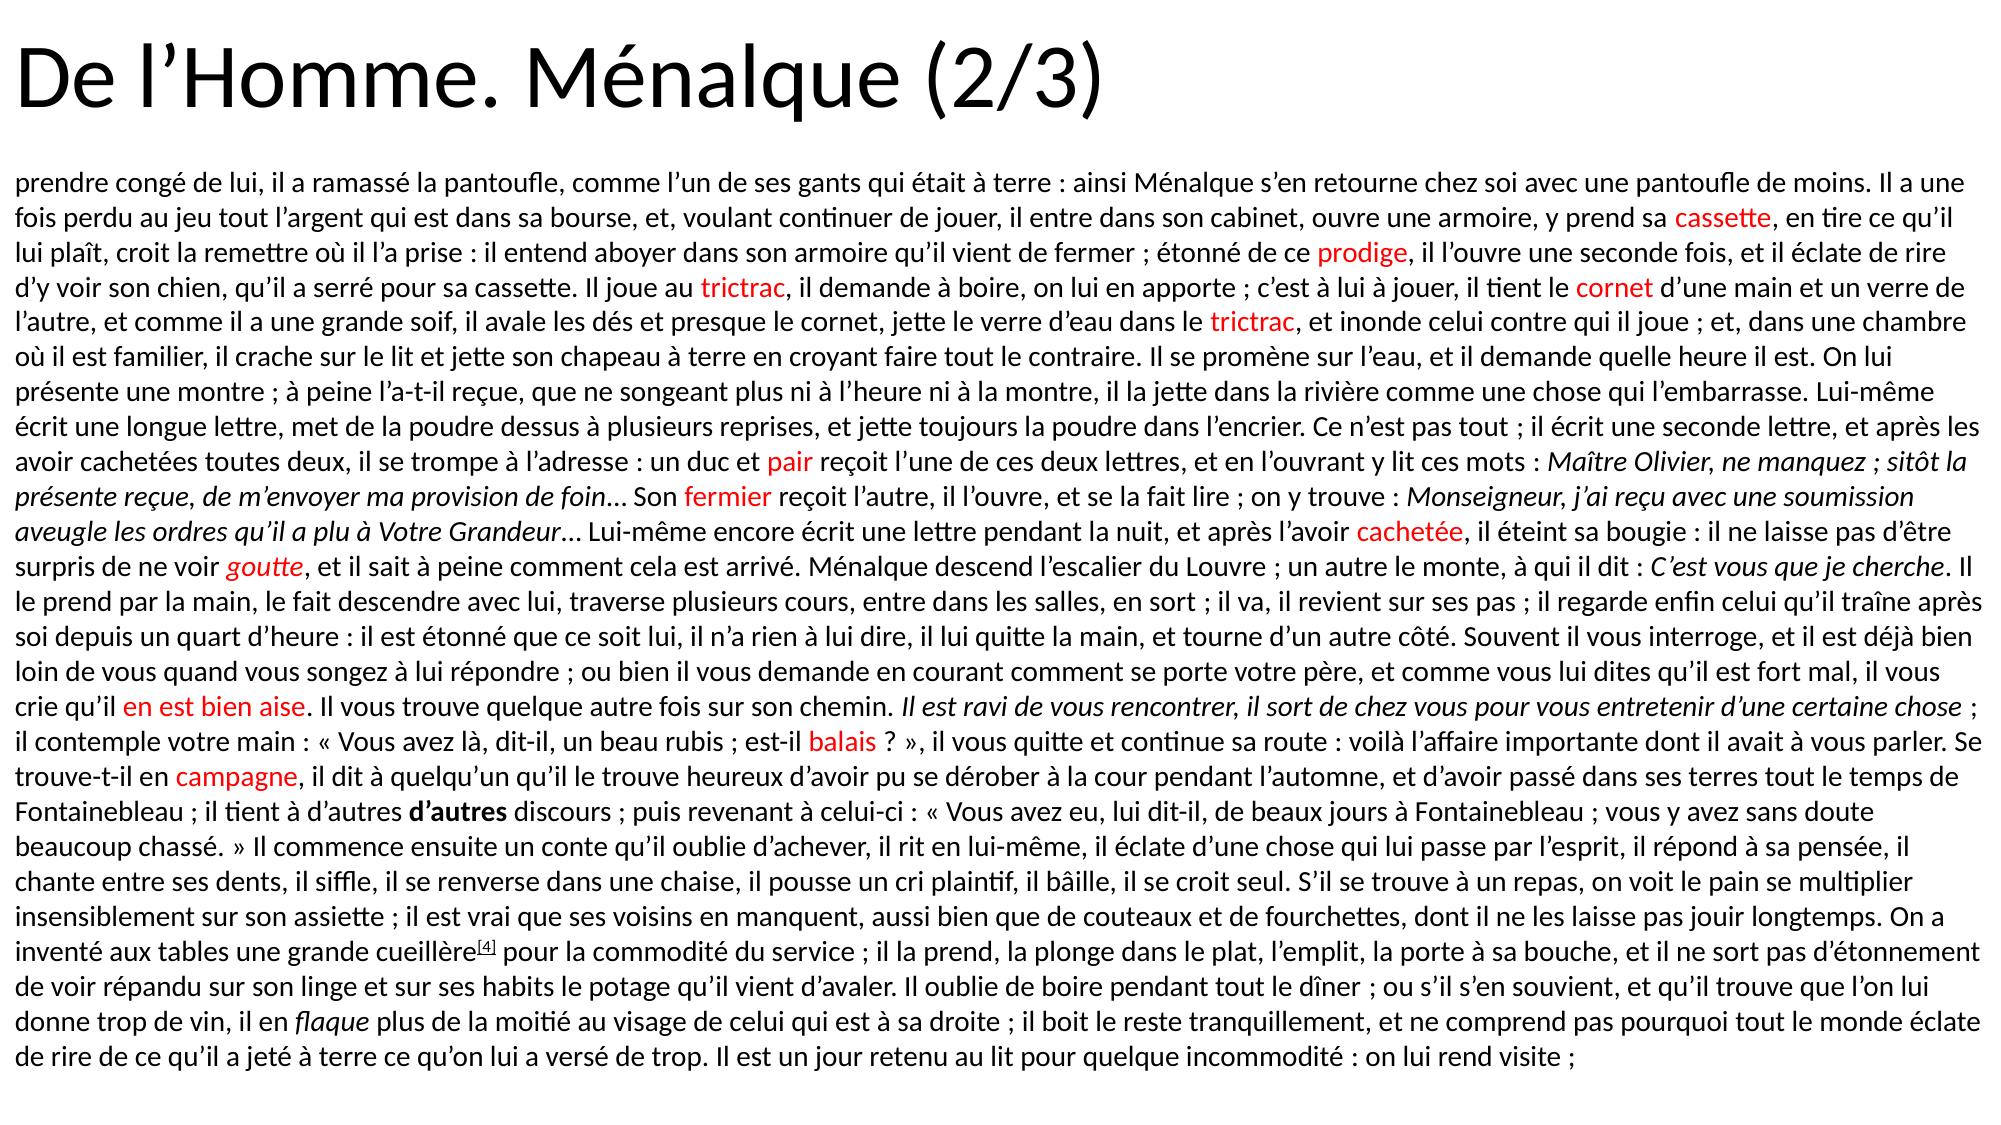

# De l’Homme. Ménalque (2/3)
prendre congé de lui, il a ramassé la pantoufle, comme l’un de ses gants qui était à terre : ainsi Ménalque s’en retourne chez soi avec une pantoufle de moins. Il a une fois perdu au jeu tout l’argent qui est dans sa bourse, et, voulant continuer de jouer, il entre dans son cabinet, ouvre une armoire, y prend sa cassette, en tire ce qu’il lui plaît, croit la remettre où il l’a prise : il entend aboyer dans son armoire qu’il vient de fermer ; étonné de ce prodige, il l’ouvre une seconde fois, et il éclate de rire d’y voir son chien, qu’il a serré pour sa cassette. Il joue au trictrac, il demande à boire, on lui en apporte ; c’est à lui à jouer, il tient le cornet d’une main et un verre de l’autre, et comme il a une grande soif, il avale les dés et presque le cornet, jette le verre d’eau dans le trictrac, et inonde celui contre qui il joue ; et, dans une chambre où il est familier, il crache sur le lit et jette son chapeau à terre en croyant faire tout le contraire. Il se promène sur l’eau, et il demande quelle heure il est. On lui présente une montre ; à peine l’a-t-il reçue, que ne songeant plus ni à l’heure ni à la montre, il la jette dans la rivière comme une chose qui l’embarrasse. Lui-même écrit une longue lettre, met de la poudre dessus à plusieurs reprises, et jette toujours la poudre dans l’encrier. Ce n’est pas tout ; il écrit une seconde lettre, et après les avoir cachetées toutes deux, il se trompe à l’adresse : un duc et pair reçoit l’une de ces deux lettres, et en l’ouvrant y lit ces mots : Maître Olivier, ne manquez ; sitôt la présente reçue, de m’envoyer ma provision de foin… Son fermier reçoit l’autre, il l’ouvre, et se la fait lire ; on y trouve : Monseigneur, j’ai reçu avec une soumission aveugle les ordres qu’il a plu à Votre Grandeur… Lui-même encore écrit une lettre pendant la nuit, et après l’avoir cachetée, il éteint sa bougie : il ne laisse pas d’être surpris de ne voir goutte, et il sait à peine comment cela est arrivé. Ménalque descend l’escalier du Louvre ; un autre le monte, à qui il dit : C’est vous que je cherche. Il le prend par la main, le fait descendre avec lui, traverse plusieurs cours, entre dans les salles, en sort ; il va, il revient sur ses pas ; il regarde enfin celui qu’il traîne après soi depuis un quart d’heure : il est étonné que ce soit lui, il n’a rien à lui dire, il lui quitte la main, et tourne d’un autre côté. Souvent il vous interroge, et il est déjà bien loin de vous quand vous songez à lui répondre ; ou bien il vous demande en courant comment se porte votre père, et comme vous lui dites qu’il est fort mal, il vous crie qu’il en est bien aise. Il vous trouve quelque autre fois sur son chemin. Il est ravi de vous rencontrer, il sort de chez vous pour vous entretenir d’une certaine chose ; il contemple votre main : « Vous avez là, dit-il, un beau rubis ; est-il balais ? », il vous quitte et continue sa route : voilà l’affaire importante dont il avait à vous parler. Se trouve-t-il en campagne, il dit à quelqu’un qu’il le trouve heureux d’avoir pu se dérober à la cour pendant l’automne, et d’avoir passé dans ses terres tout le temps de Fontainebleau ; il tient à d’autres d’autres discours ; puis revenant à celui-ci : « Vous avez eu, lui dit-il, de beaux jours à Fontainebleau ; vous y avez sans doute beaucoup chassé. » Il commence ensuite un conte qu’il oublie d’achever, il rit en lui-même, il éclate d’une chose qui lui passe par l’esprit, il répond à sa pensée, il chante entre ses dents, il siffle, il se renverse dans une chaise, il pousse un cri plaintif, il bâille, il se croit seul. S’il se trouve à un repas, on voit le pain se multiplier insensiblement sur son assiette ; il est vrai que ses voisins en manquent, aussi bien que de couteaux et de fourchettes, dont il ne les laisse pas jouir longtemps. On a inventé aux tables une grande cueillère[4] pour la commodité du service ; il la prend, la plonge dans le plat, l’emplit, la porte à sa bouche, et il ne sort pas d’étonnement de voir répandu sur son linge et sur ses habits le potage qu’il vient d’avaler. Il oublie de boire pendant tout le dîner ; ou s’il s’en souvient, et qu’il trouve que l’on lui donne trop de vin, il en flaque plus de la moitié au visage de celui qui est à sa droite ; il boit le reste tranquillement, et ne comprend pas pourquoi tout le monde éclate de rire de ce qu’il a jeté à terre ce qu’on lui a versé de trop. Il est un jour retenu au lit pour quelque incommodité : on lui rend visite ;